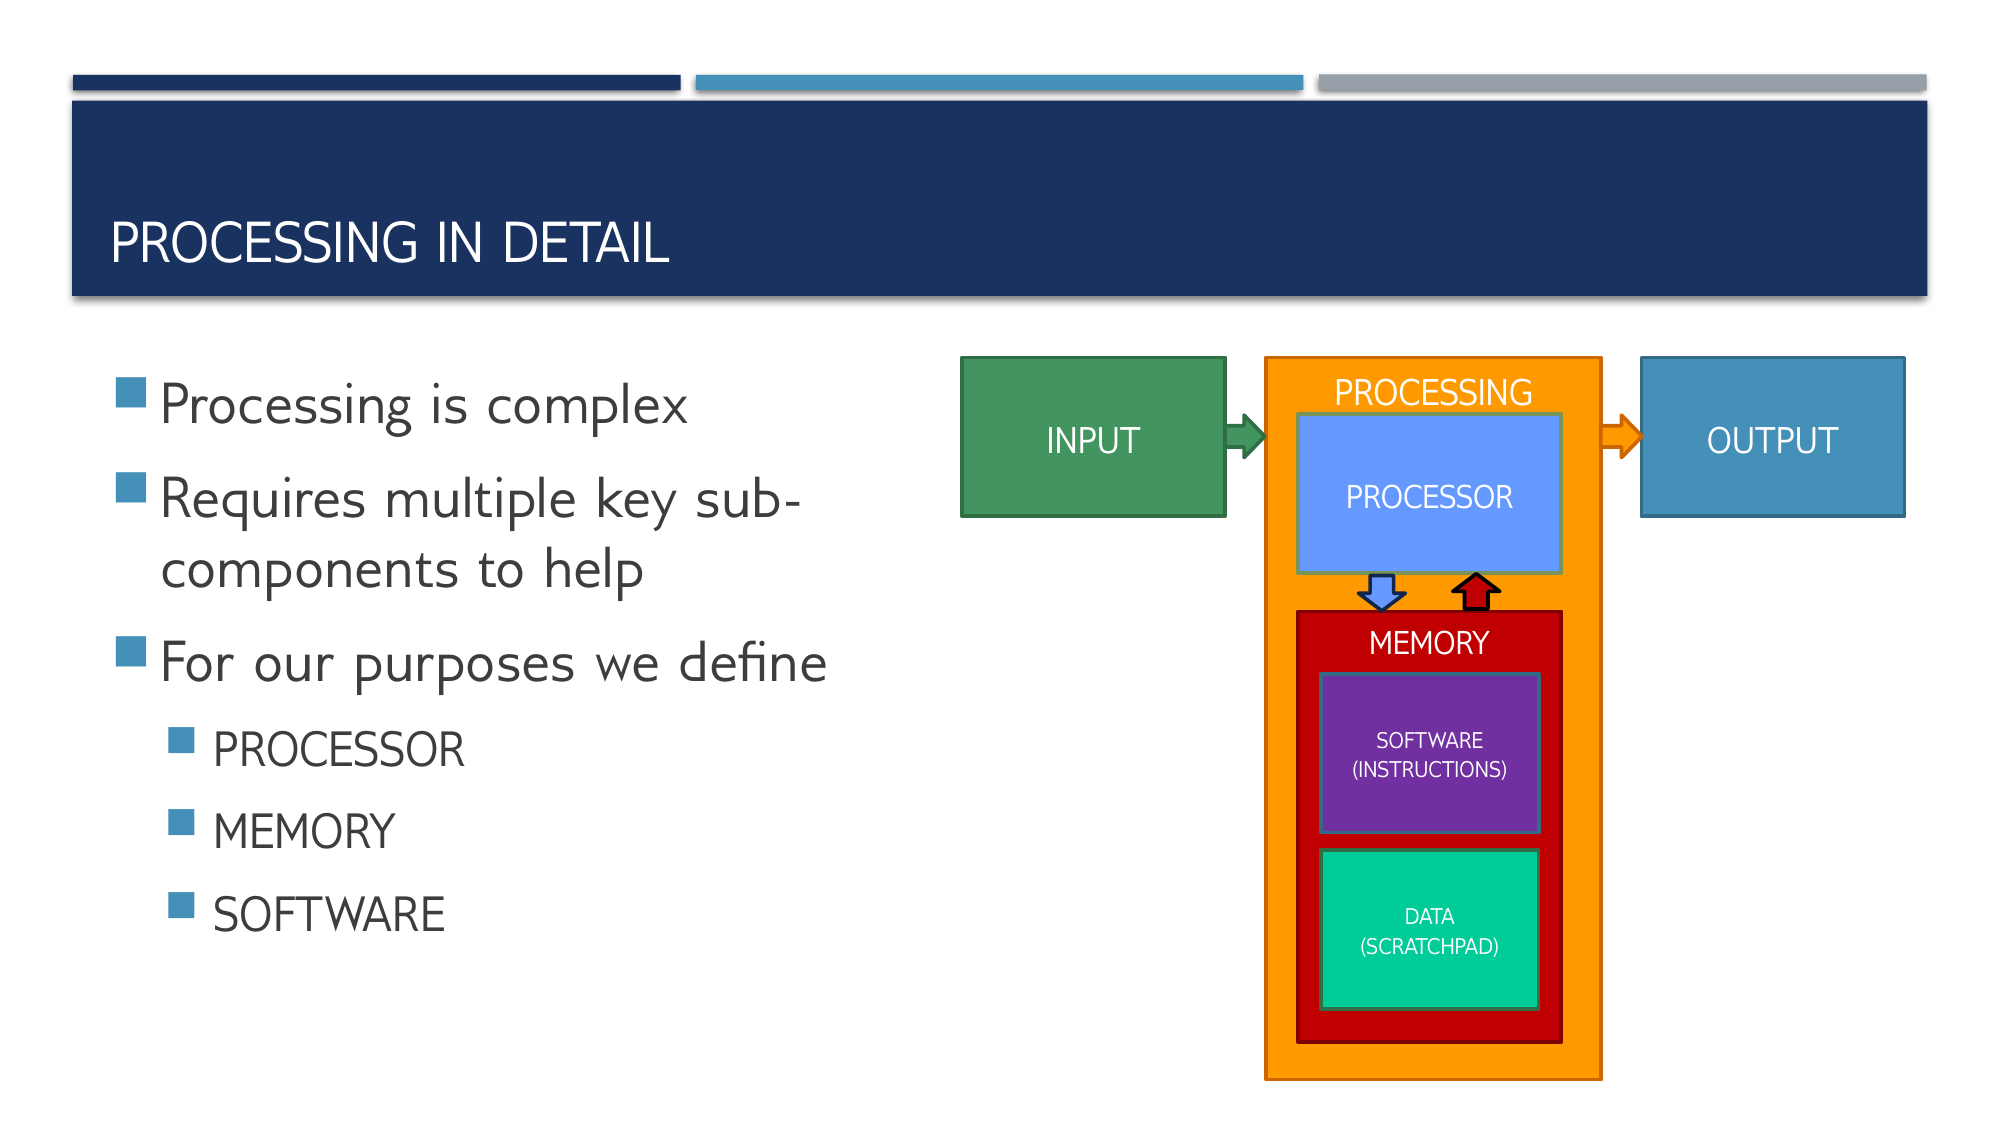

# PROCESSING In Detail
Processing is complex
Requires multiple key sub-components to help
For our purposes we define
PROCESSOR
MEMORY
SOFTWARE
INPUT

PROCESSING
PROCESSOR

MEMORY
SOFTWARE
(INSTRUCTIONS)
DATA
(SCRATCHPAD)
OUTPUT